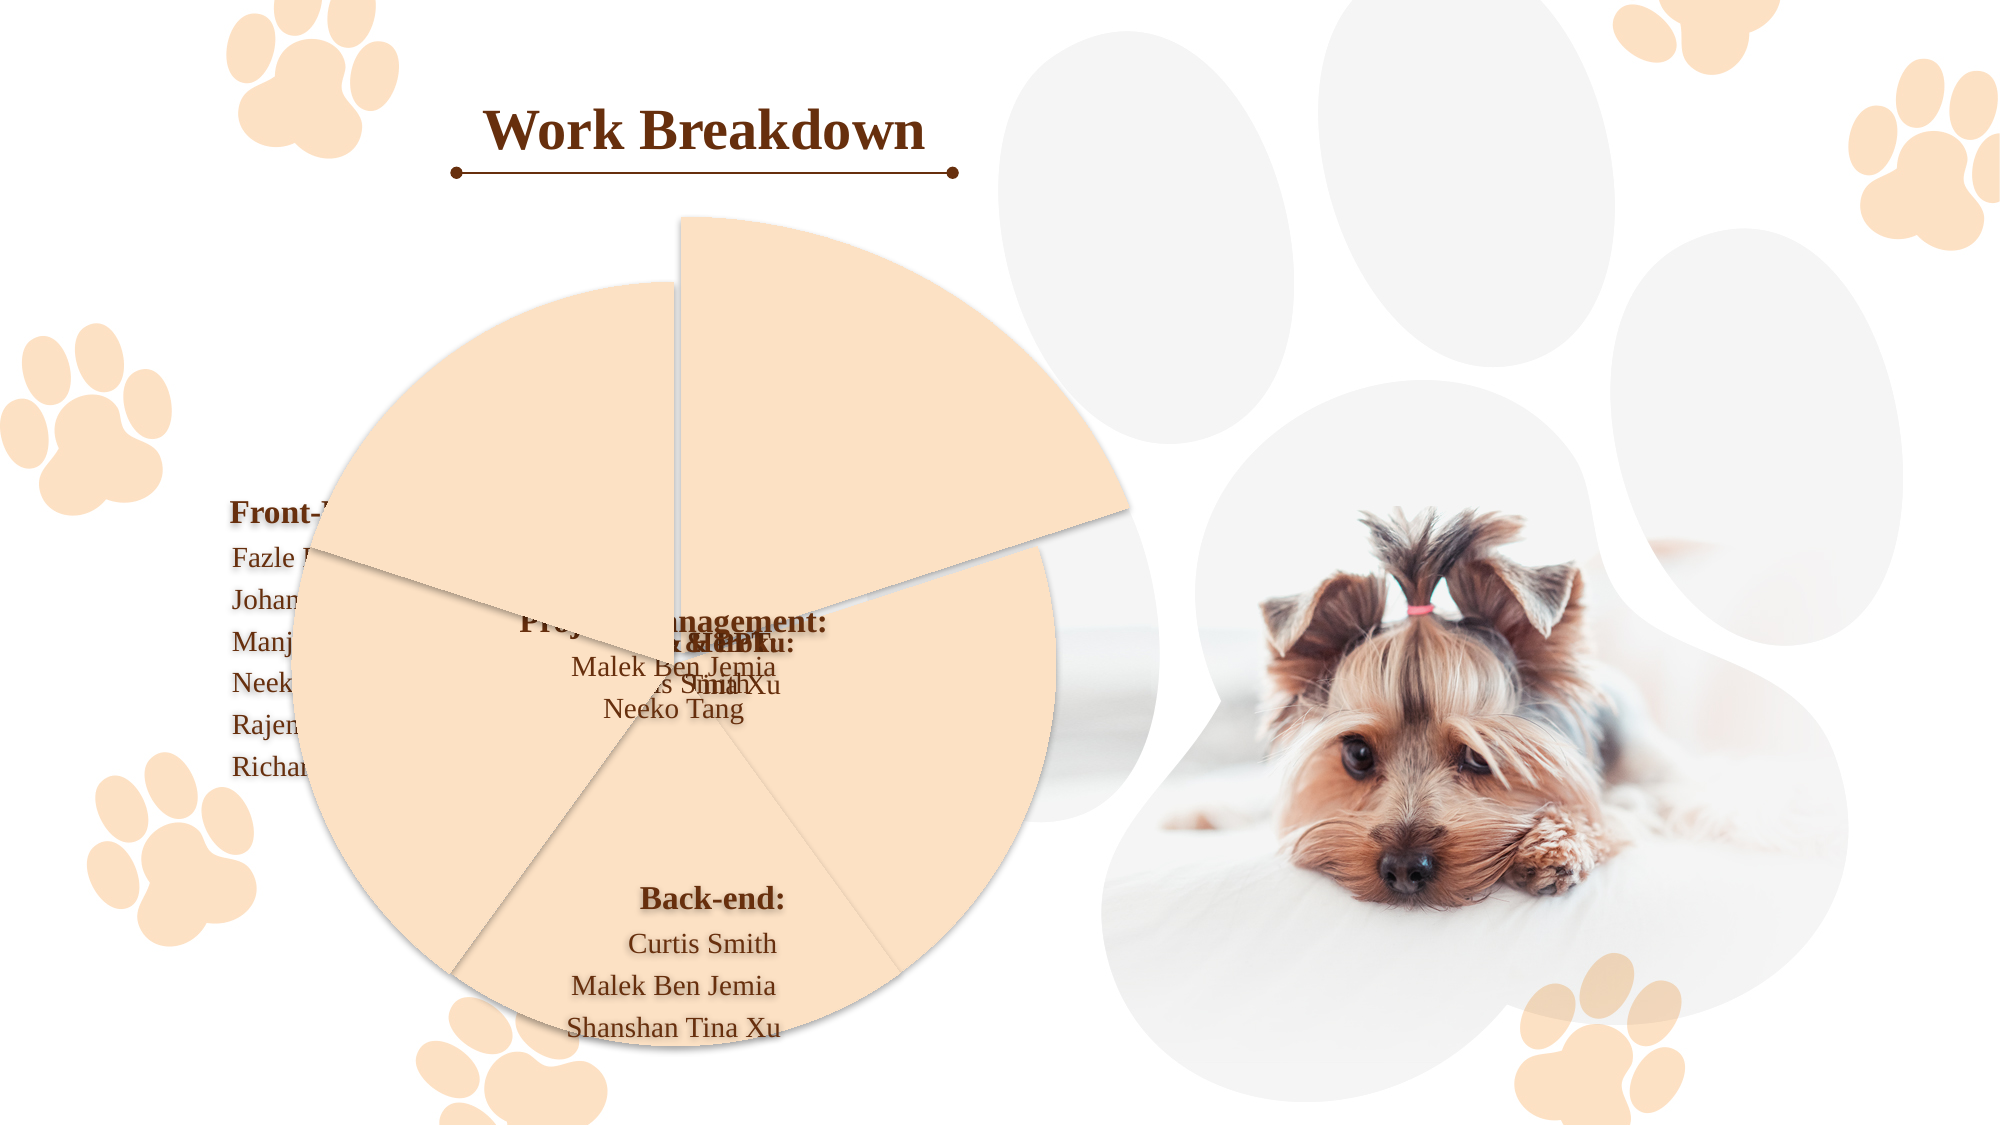

Work Breakdown
   Front-End:
   Fazle Ryan Chowdhury
   Johann Taylor
   Manjula Guneratne
   Neeko Tang
   Rajendra Dhanraj
   Richard Lim

Reademe & PPT:
Shanshan Tina Xu
GitHub & Heroku:
Curtis Smith
Project Management:
Malek Ben Jemia
Neeko Tang
            Back-end:
        Curtis Smith
Malek Ben Jemia
Shanshan Tina Xu